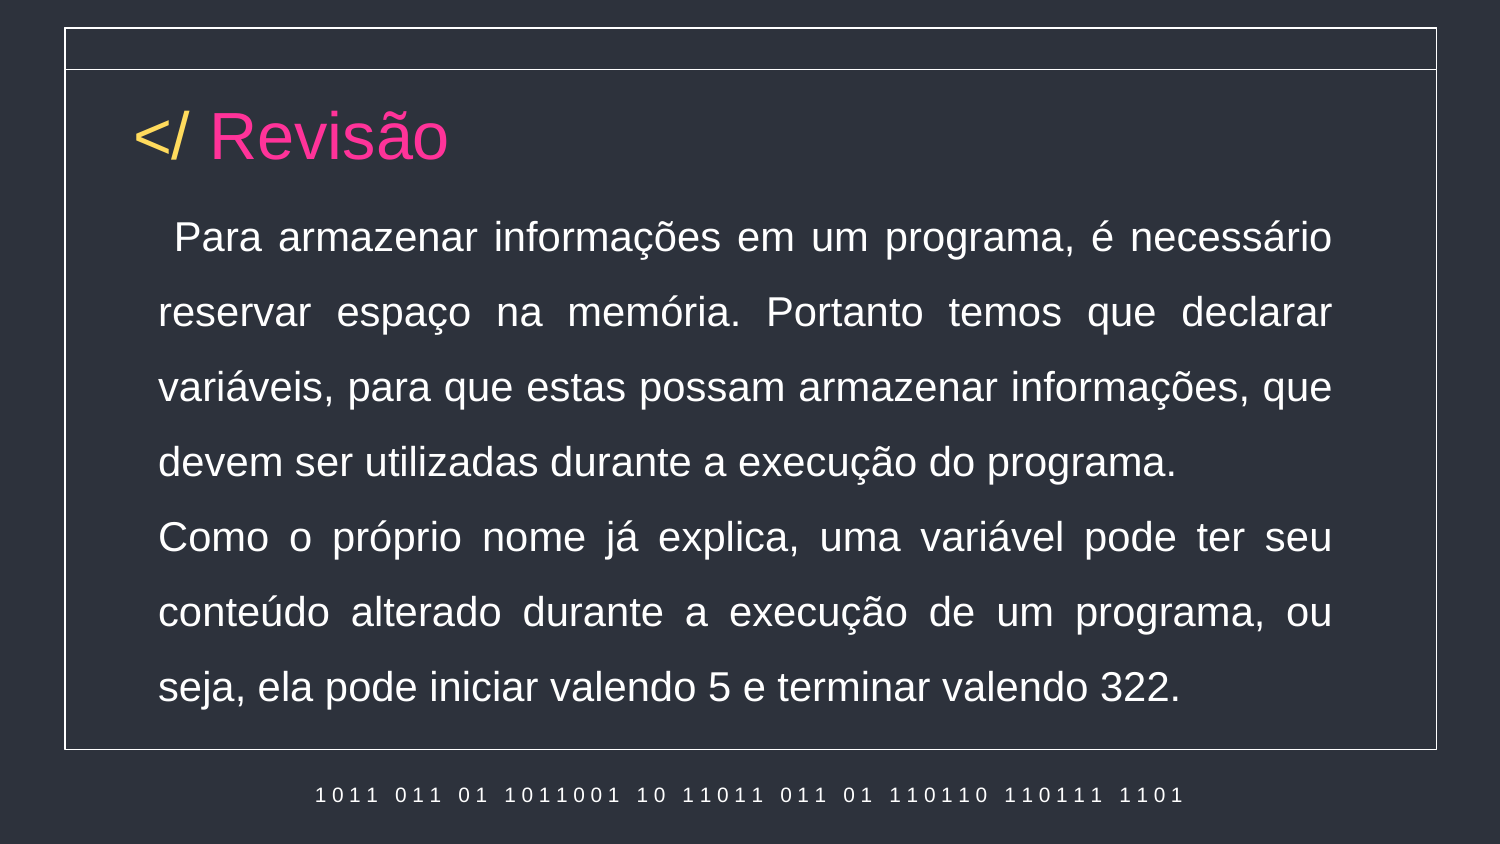

# </ Revisão
 Para armazenar informações em um programa, é necessário reservar espaço na memória. Portanto temos que declarar variáveis, para que estas possam armazenar informações, que devem ser utilizadas durante a execução do programa.
Como o próprio nome já explica, uma variável pode ter seu conteúdo alterado durante a execução de um programa, ou seja, ela pode iniciar valendo 5 e terminar valendo 322.